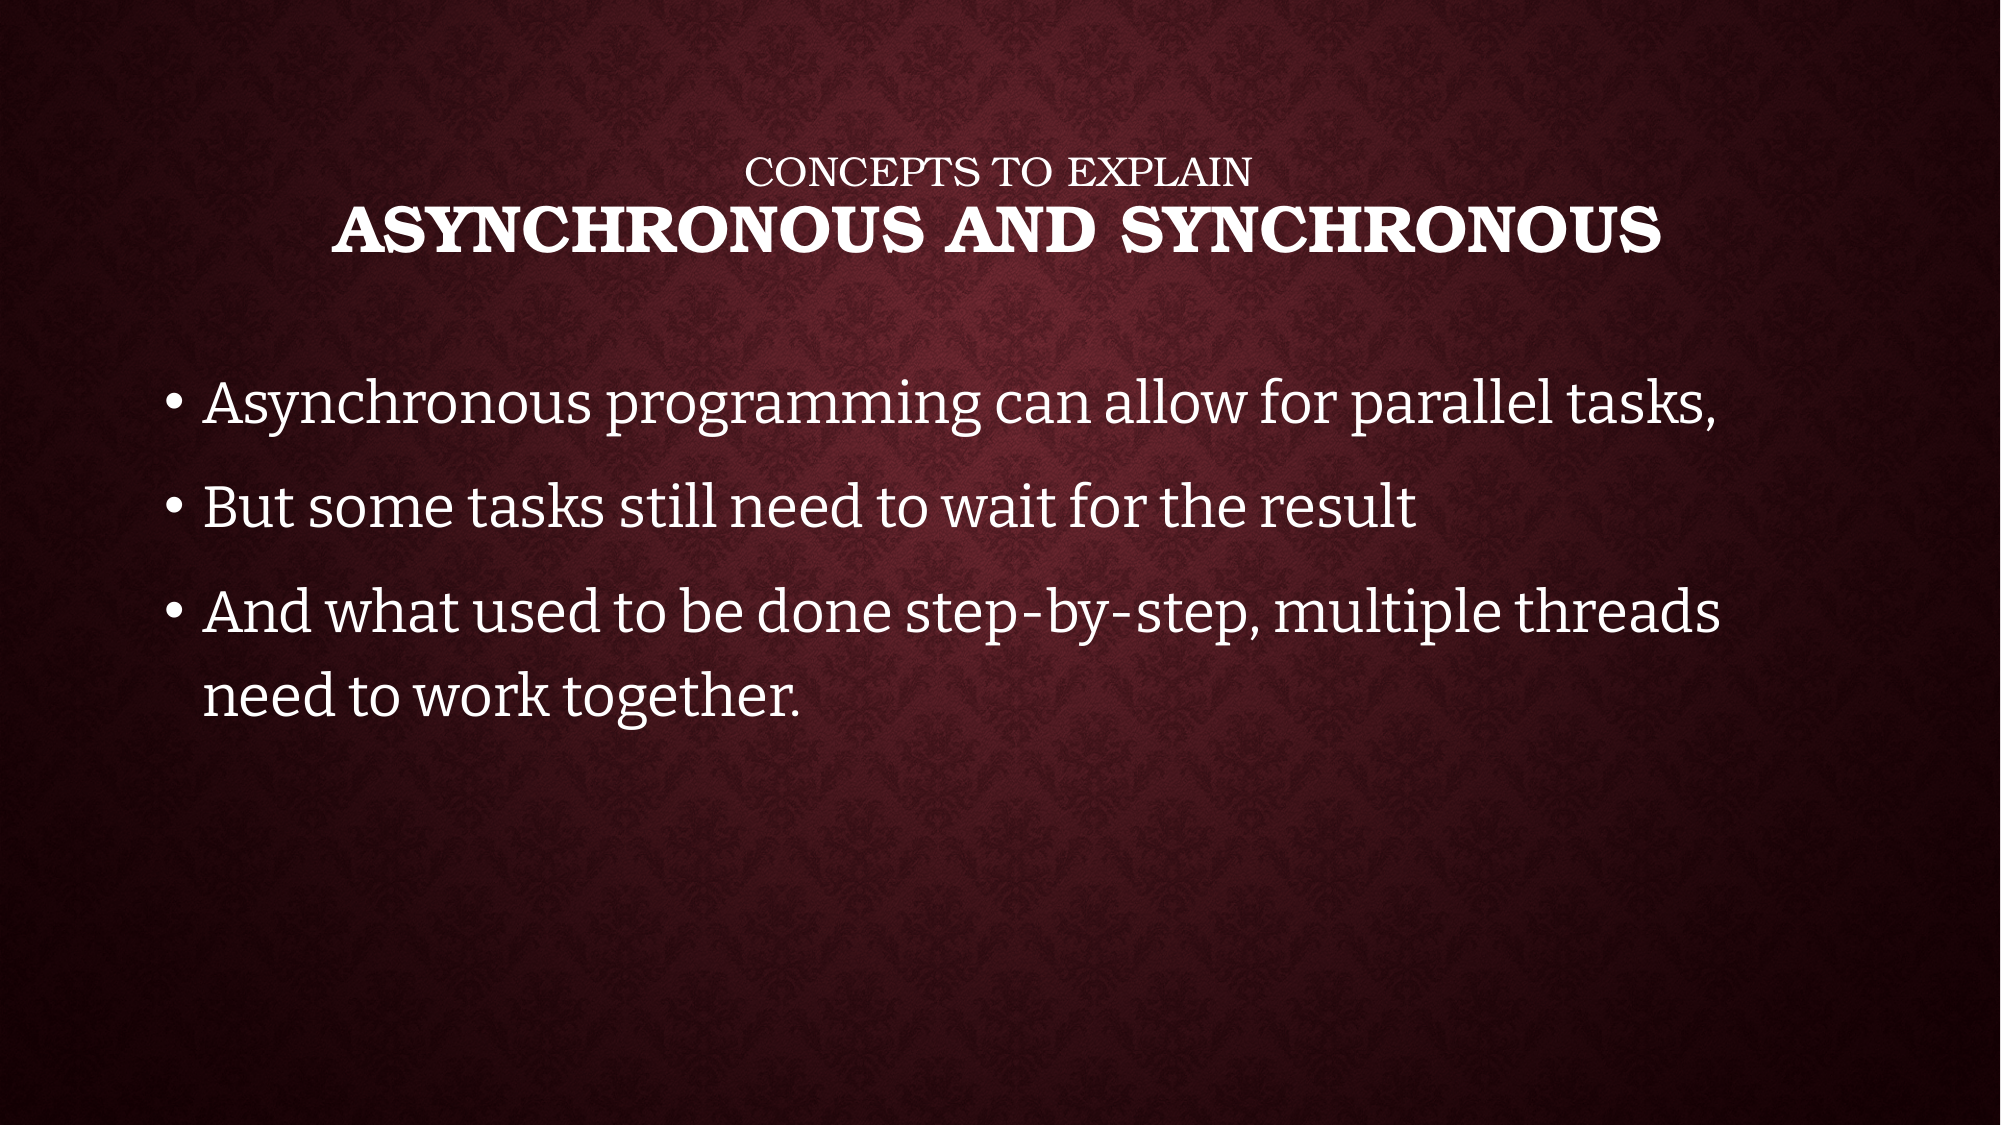

# Concepts to explain asynchronous and synchronous
Asynchronous programming can allow for parallel tasks,
But some tasks still need to wait for the result
And what used to be done step-by-step, multiple threads need to work together.